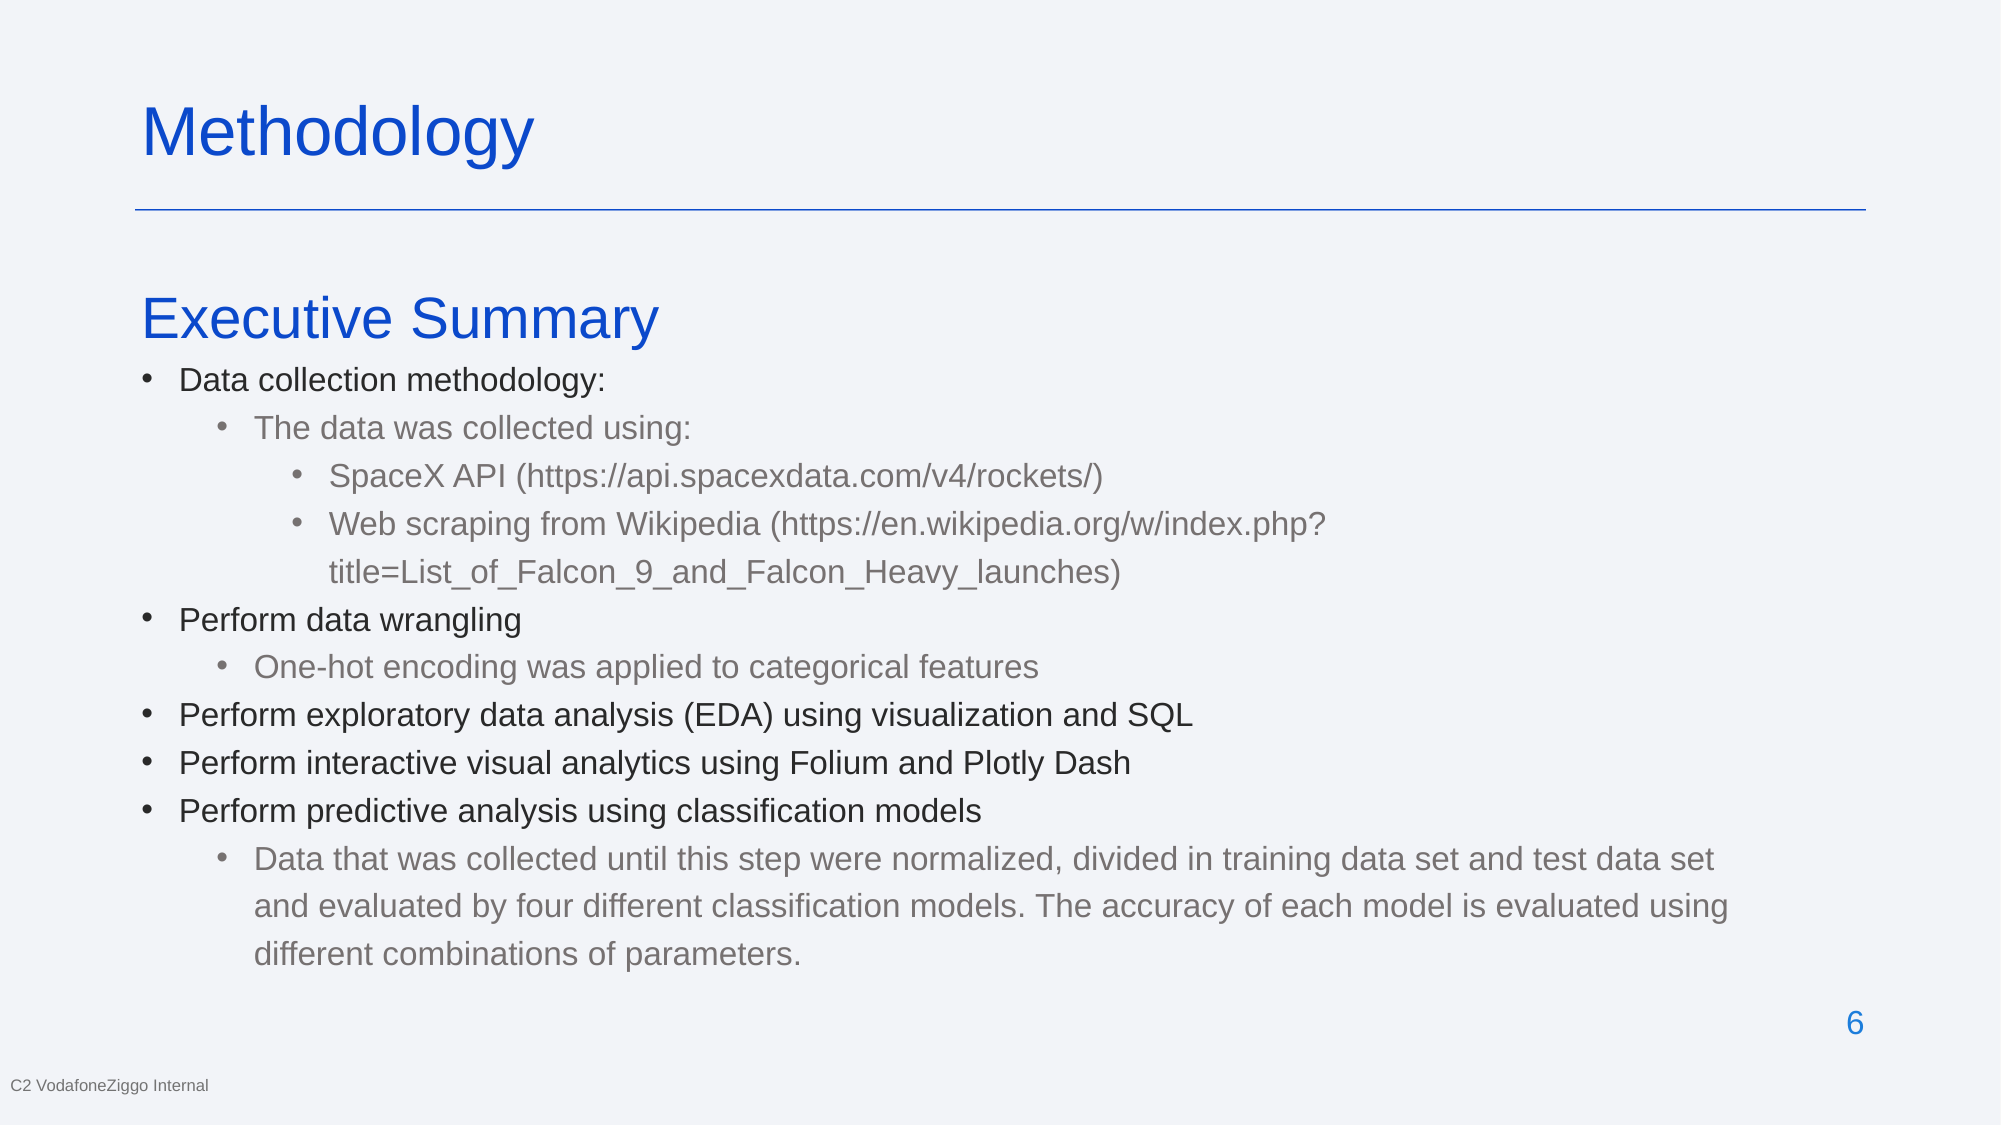

Methodology
Executive Summary
Data collection methodology:
The data was collected using:
SpaceX API (https://api.spacexdata.com/v4/rockets/)
Web scraping from Wikipedia (https://en.wikipedia.org/w/index.php?title=List_of_Falcon_9_and_Falcon_Heavy_launches)
Perform data wrangling
One-hot encoding was applied to categorical features
Perform exploratory data analysis (EDA) using visualization and SQL
Perform interactive visual analytics using Folium and Plotly Dash
Perform predictive analysis using classification models
Data that was collected until this step were normalized, divided in training data set and test data set and evaluated by four different classification models. The accuracy of each model is evaluated using different combinations of parameters.

6